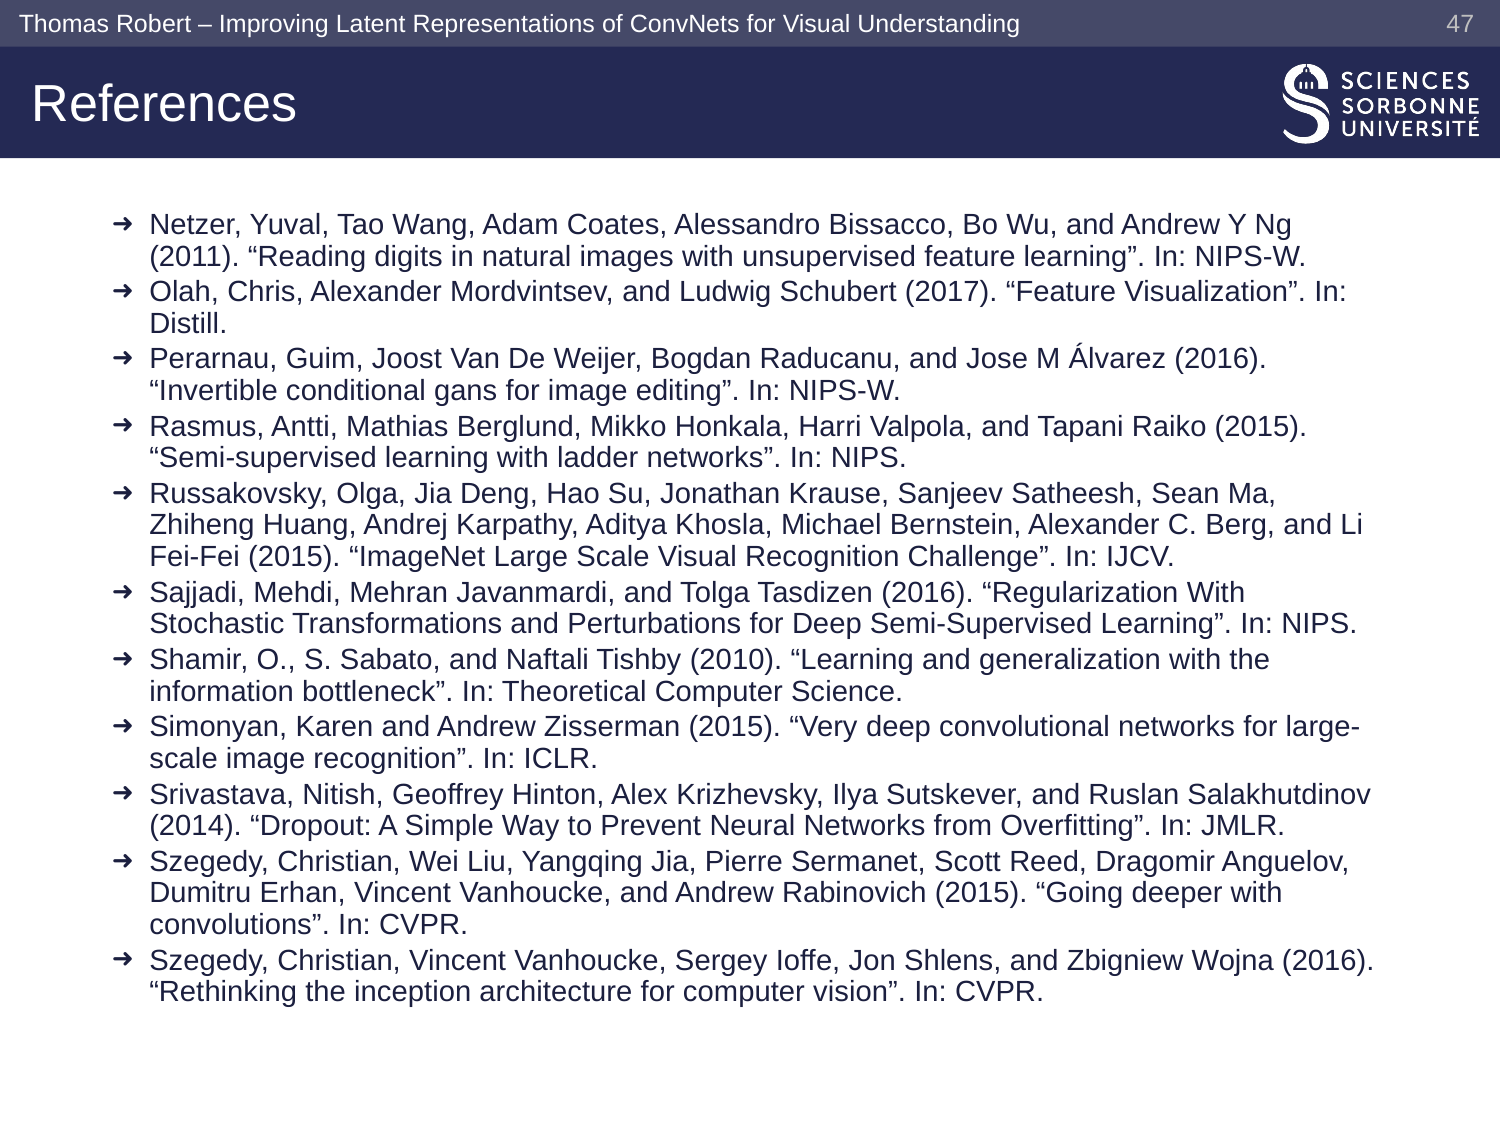

47
# References
Netzer, Yuval, Tao Wang, Adam Coates, Alessandro Bissacco, Bo Wu, and Andrew Y Ng (2011). “Reading digits in natural images with unsupervised feature learning”. In: NIPS-W.
Olah, Chris, Alexander Mordvintsev, and Ludwig Schubert (2017). “Feature Visualization”. In: Distill.
Perarnau, Guim, Joost Van De Weijer, Bogdan Raducanu, and Jose M Álvarez (2016). “Invertible conditional gans for image editing”. In: NIPS-W.
Rasmus, Antti, Mathias Berglund, Mikko Honkala, Harri Valpola, and Tapani Raiko (2015). “Semi-supervised learning with ladder networks”. In: NIPS.
Russakovsky, Olga, Jia Deng, Hao Su, Jonathan Krause, Sanjeev Satheesh, Sean Ma, Zhiheng Huang, Andrej Karpathy, Aditya Khosla, Michael Bernstein, Alexander C. Berg, and Li Fei-Fei (2015). “ImageNet Large Scale Visual Recognition Challenge”. In: IJCV.
Sajjadi, Mehdi, Mehran Javanmardi, and Tolga Tasdizen (2016). “Regularization With Stochastic Transformations and Perturbations for Deep Semi-Supervised Learning”. In: NIPS.
Shamir, O., S. Sabato, and Naftali Tishby (2010). “Learning and generalization with the information bottleneck”. In: Theoretical Computer Science.
Simonyan, Karen and Andrew Zisserman (2015). “Very deep convolutional networks for large-scale image recognition”. In: ICLR.
Srivastava, Nitish, Geoffrey Hinton, Alex Krizhevsky, Ilya Sutskever, and Ruslan Salakhutdinov (2014). “Dropout: A Simple Way to Prevent Neural Networks from Overfitting”. In: JMLR.
Szegedy, Christian, Wei Liu, Yangqing Jia, Pierre Sermanet, Scott Reed, Dragomir Anguelov, Dumitru Erhan, Vincent Vanhoucke, and Andrew Rabinovich (2015). “Going deeper with convolutions”. In: CVPR.
Szegedy, Christian, Vincent Vanhoucke, Sergey Ioffe, Jon Shlens, and Zbigniew Wojna (2016). “Rethinking the inception architecture for computer vision”. In: CVPR.